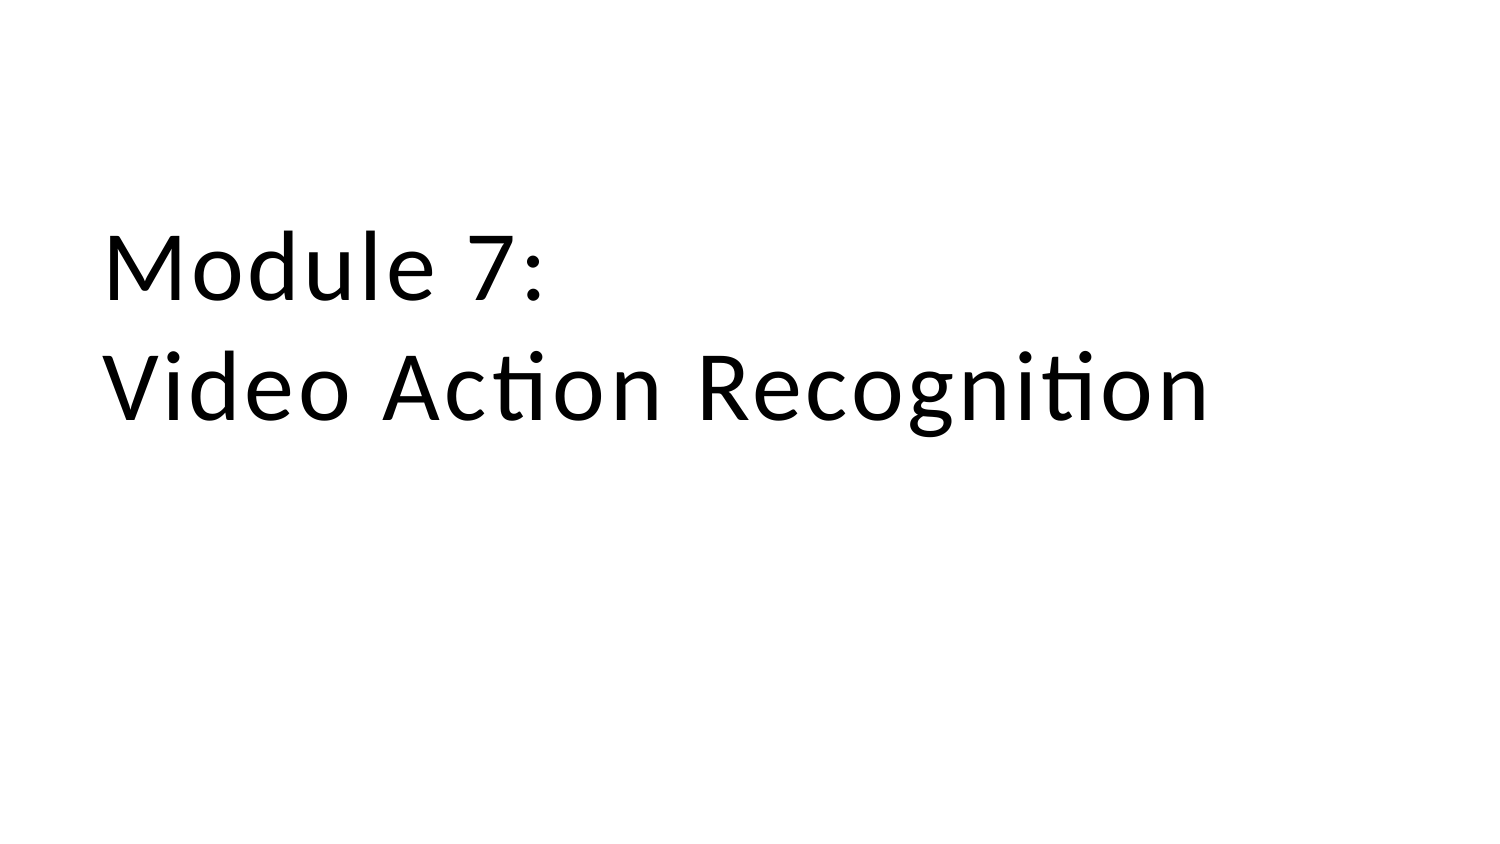

# Module 7:
Video Action Recognition
May 4, 2023
1